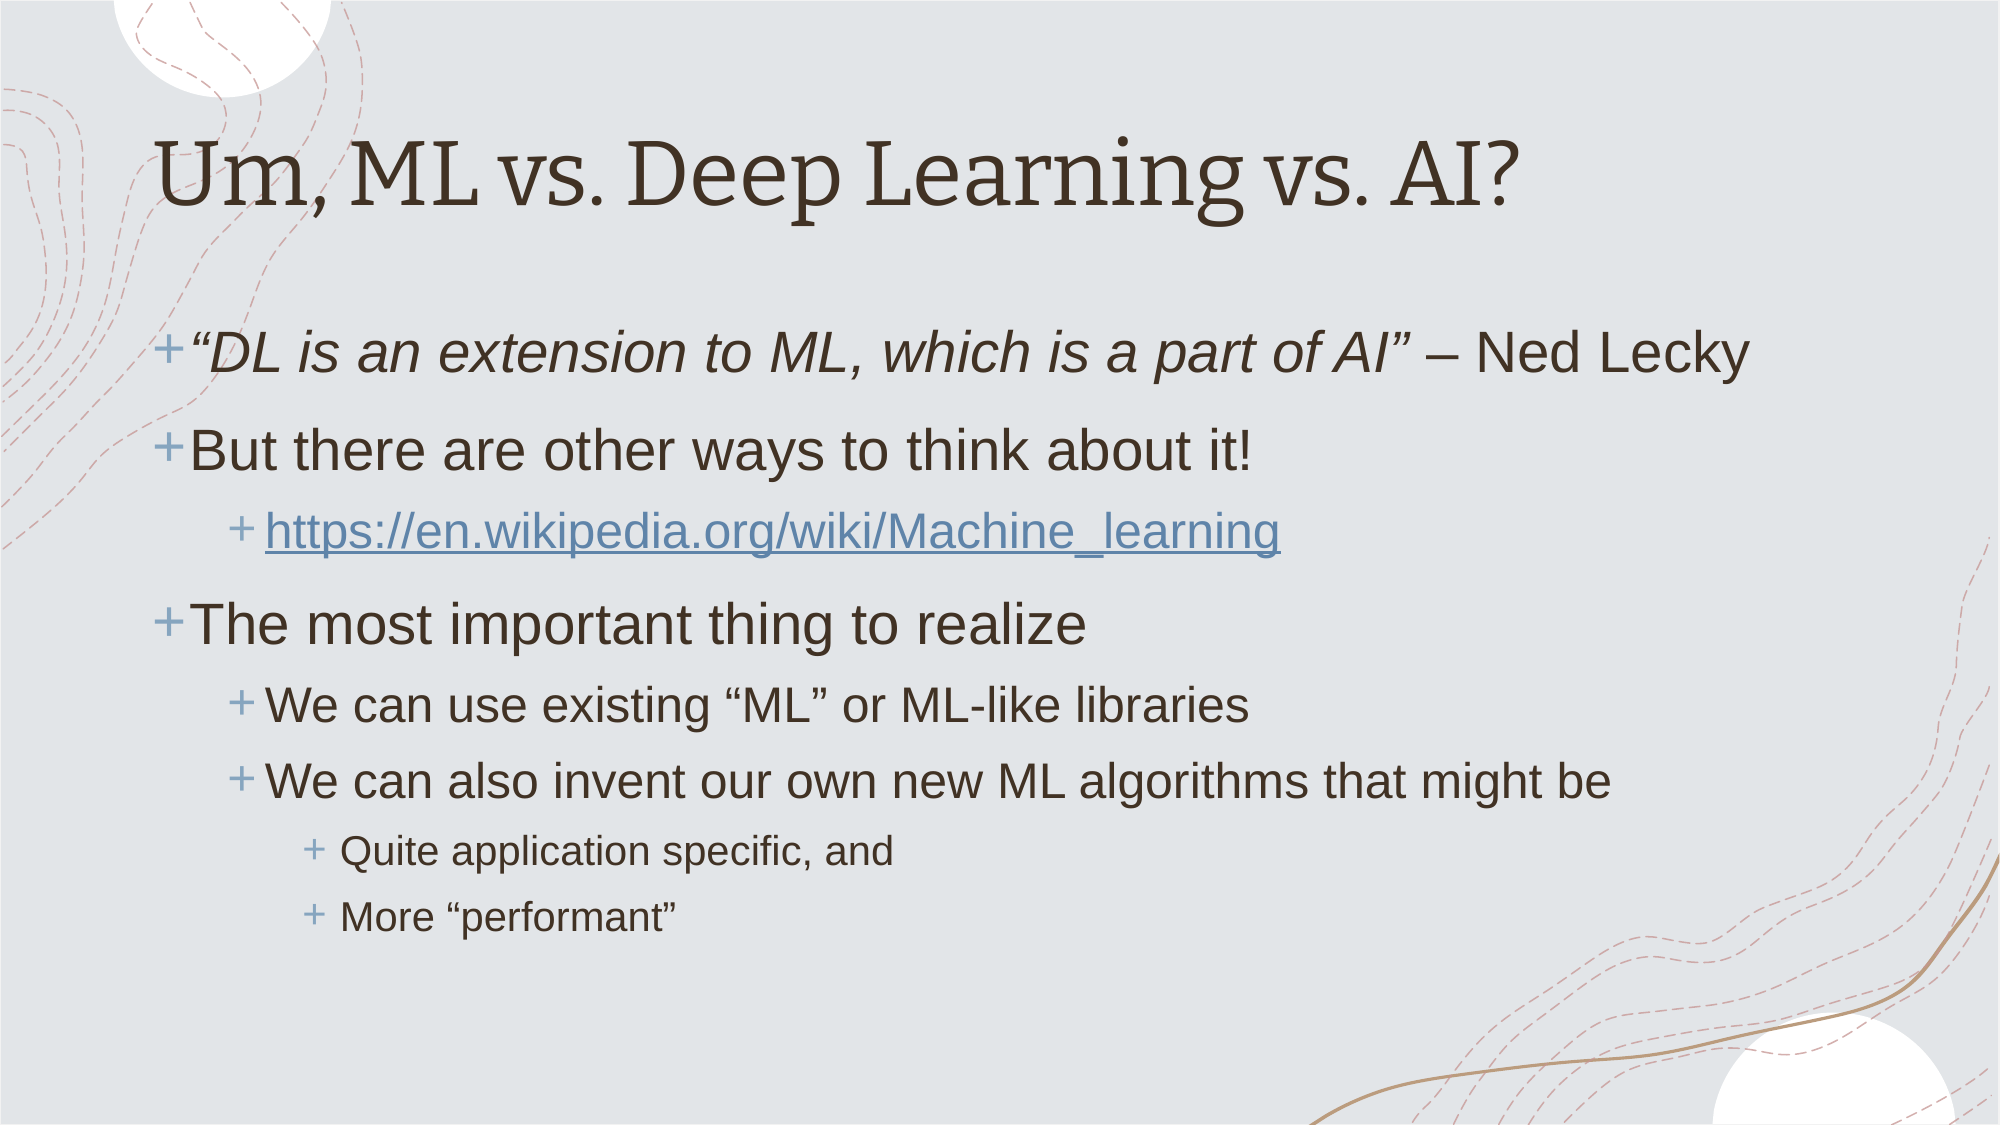

# Um, ML vs. Deep Learning vs. AI?
“DL is an extension to ML, which is a part of AI” – Ned Lecky
But there are other ways to think about it!
https://en.wikipedia.org/wiki/Machine_learning
The most important thing to realize
We can use existing “ML” or ML-like libraries
We can also invent our own new ML algorithms that might be
Quite application specific, and
More “performant”